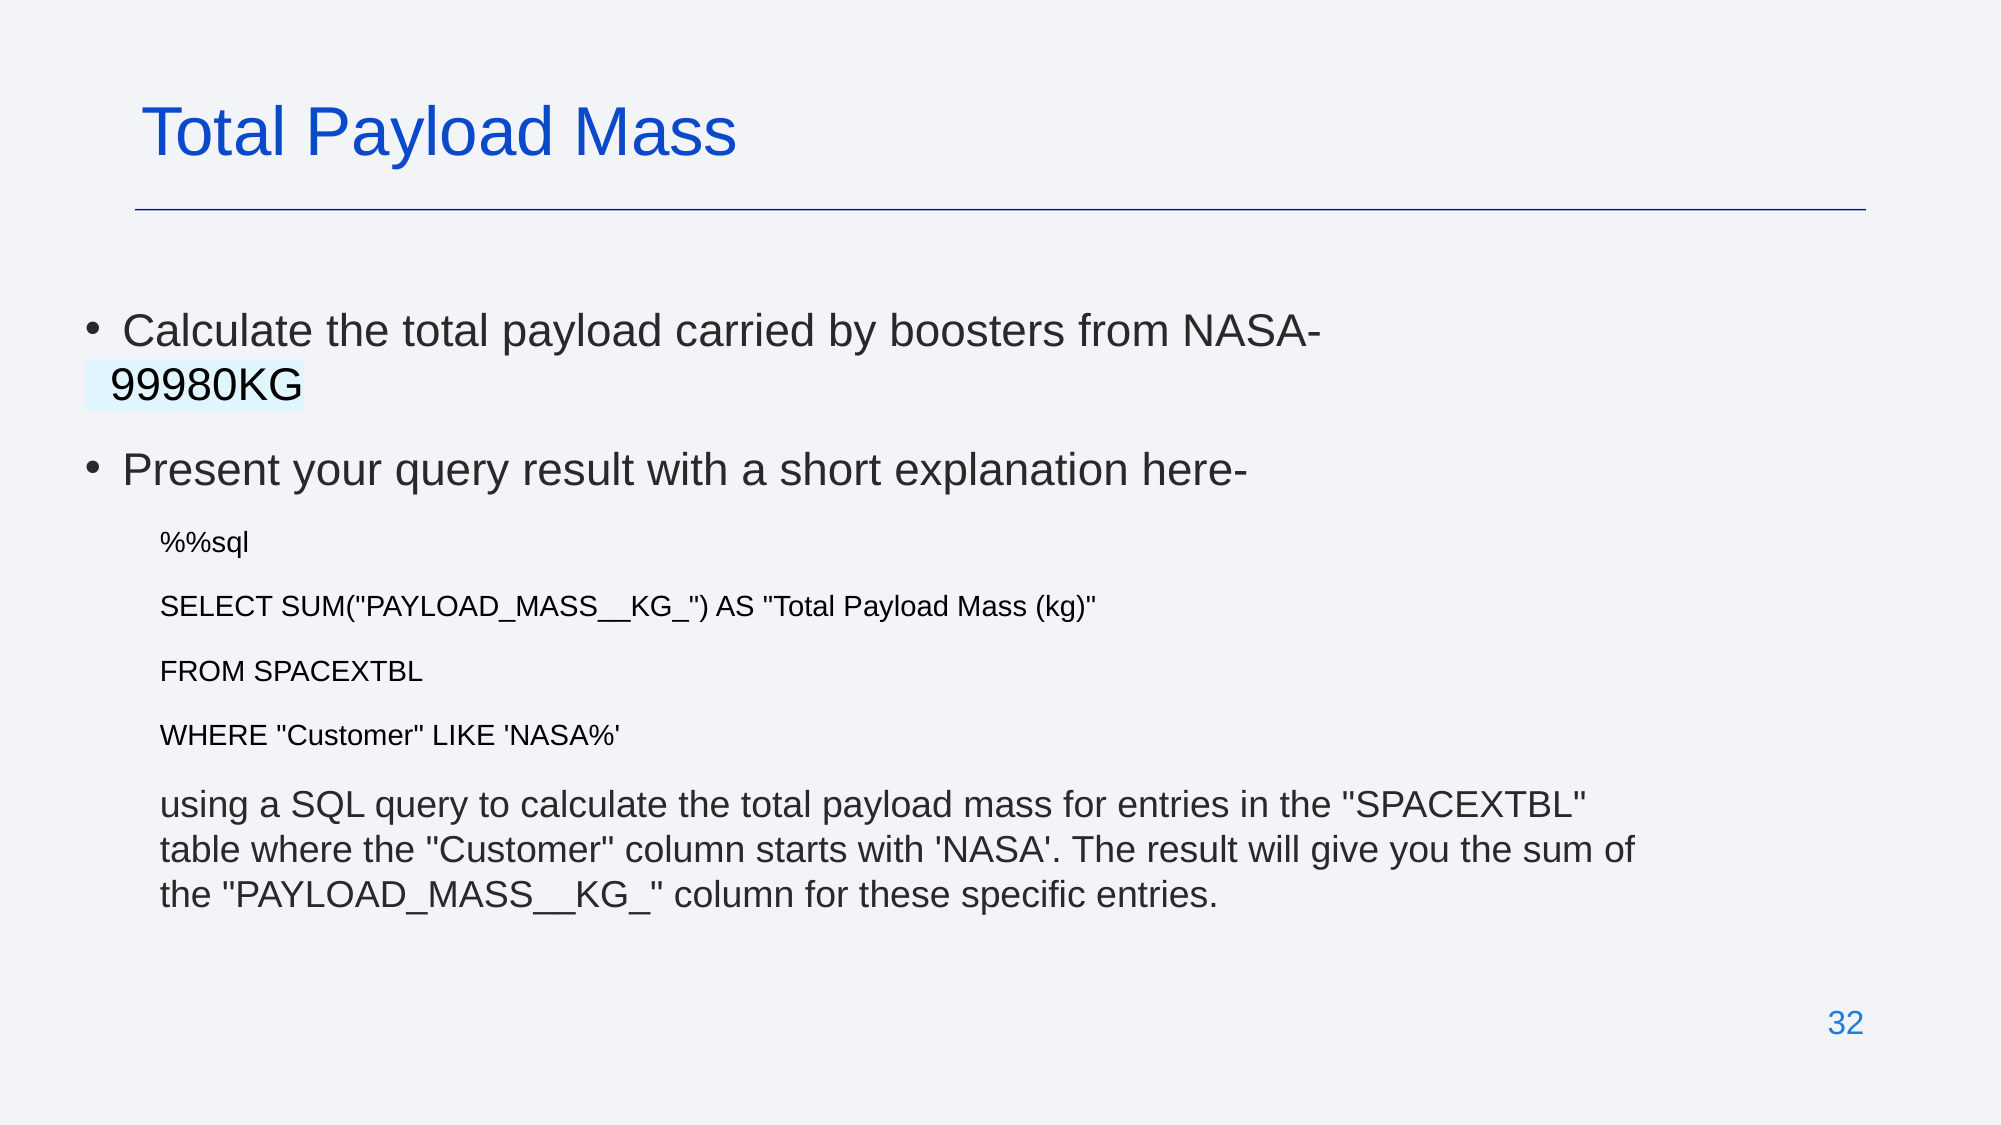

Total Payload Mass
Calculate the total payload carried by boosters from NASA-
  99980KG
Present your query result with a short explanation here-
%%sql
SELECT SUM("PAYLOAD_MASS__KG_") AS "Total Payload Mass (kg)"
FROM SPACEXTBL
WHERE "Customer" LIKE 'NASA%'
using a SQL query to calculate the total payload mass for entries in the "SPACEXTBL" table where the "Customer" column starts with 'NASA'. The result will give you the sum of the "PAYLOAD_MASS__KG_" column for these specific entries.
32